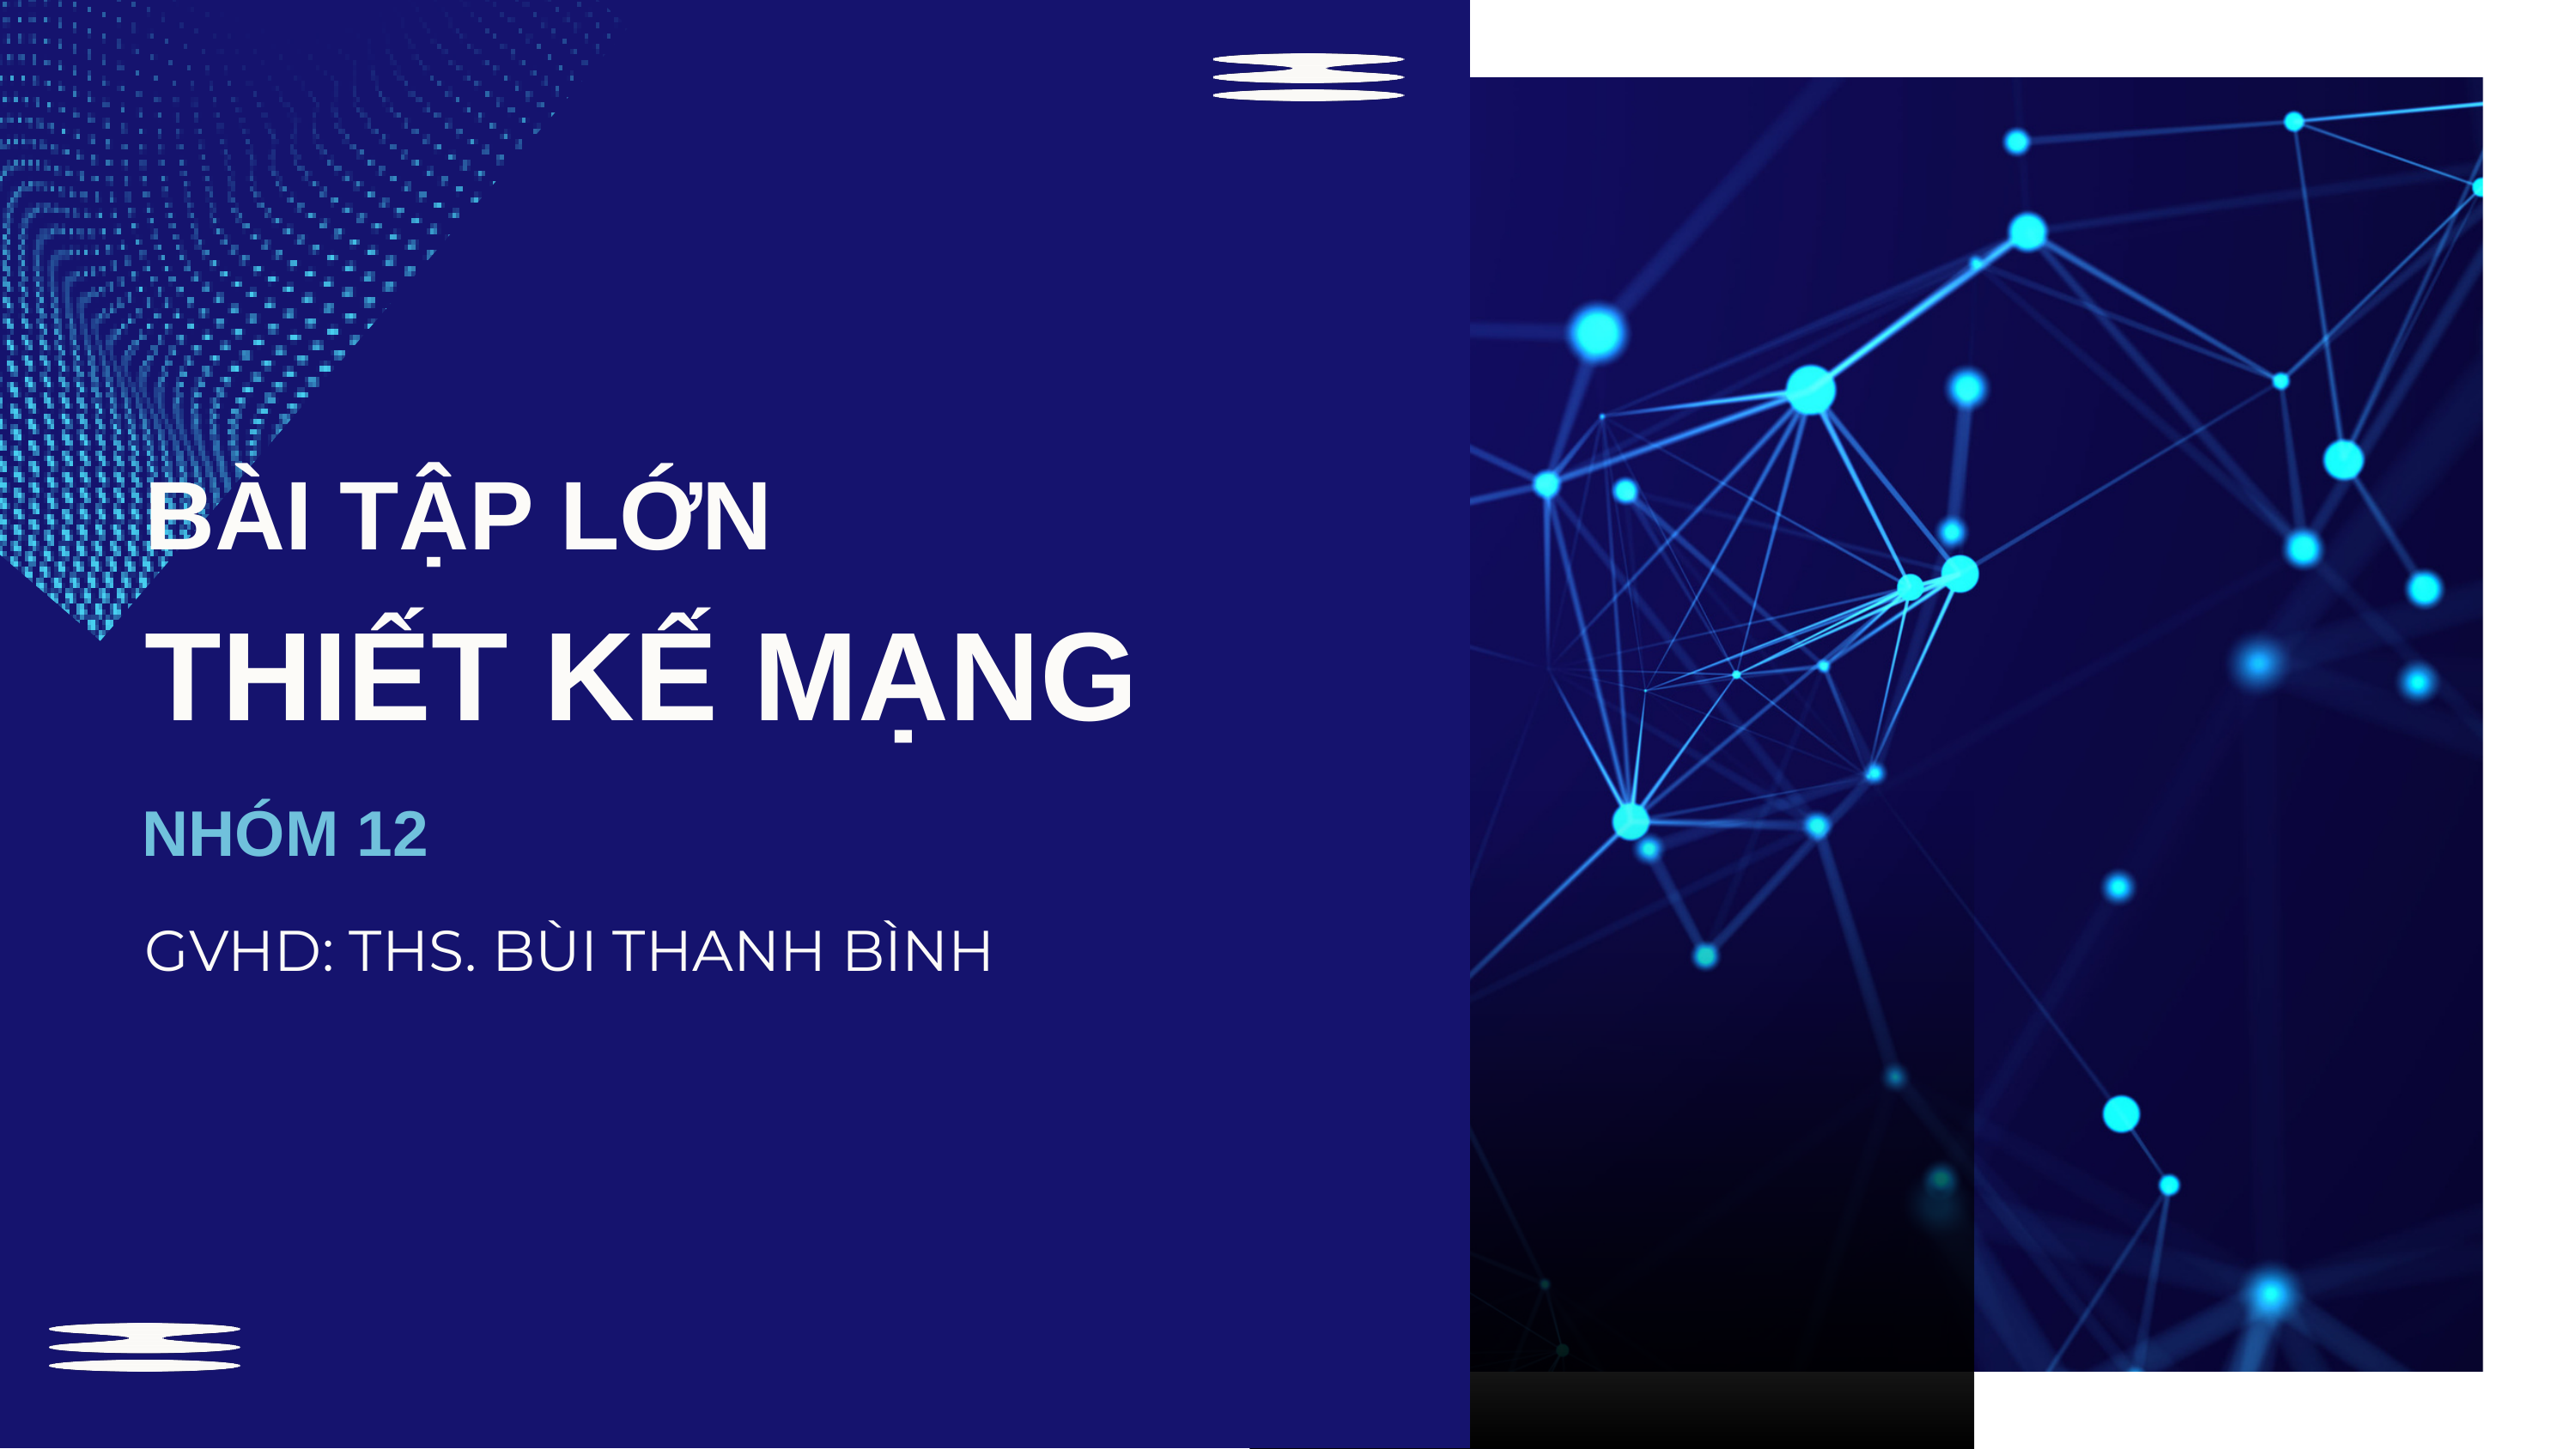

BÀI TẬP LỚN
THIẾT KẾ MẠNG
NHÓM 12
GVHD: THS. BÙI THANH BÌNH